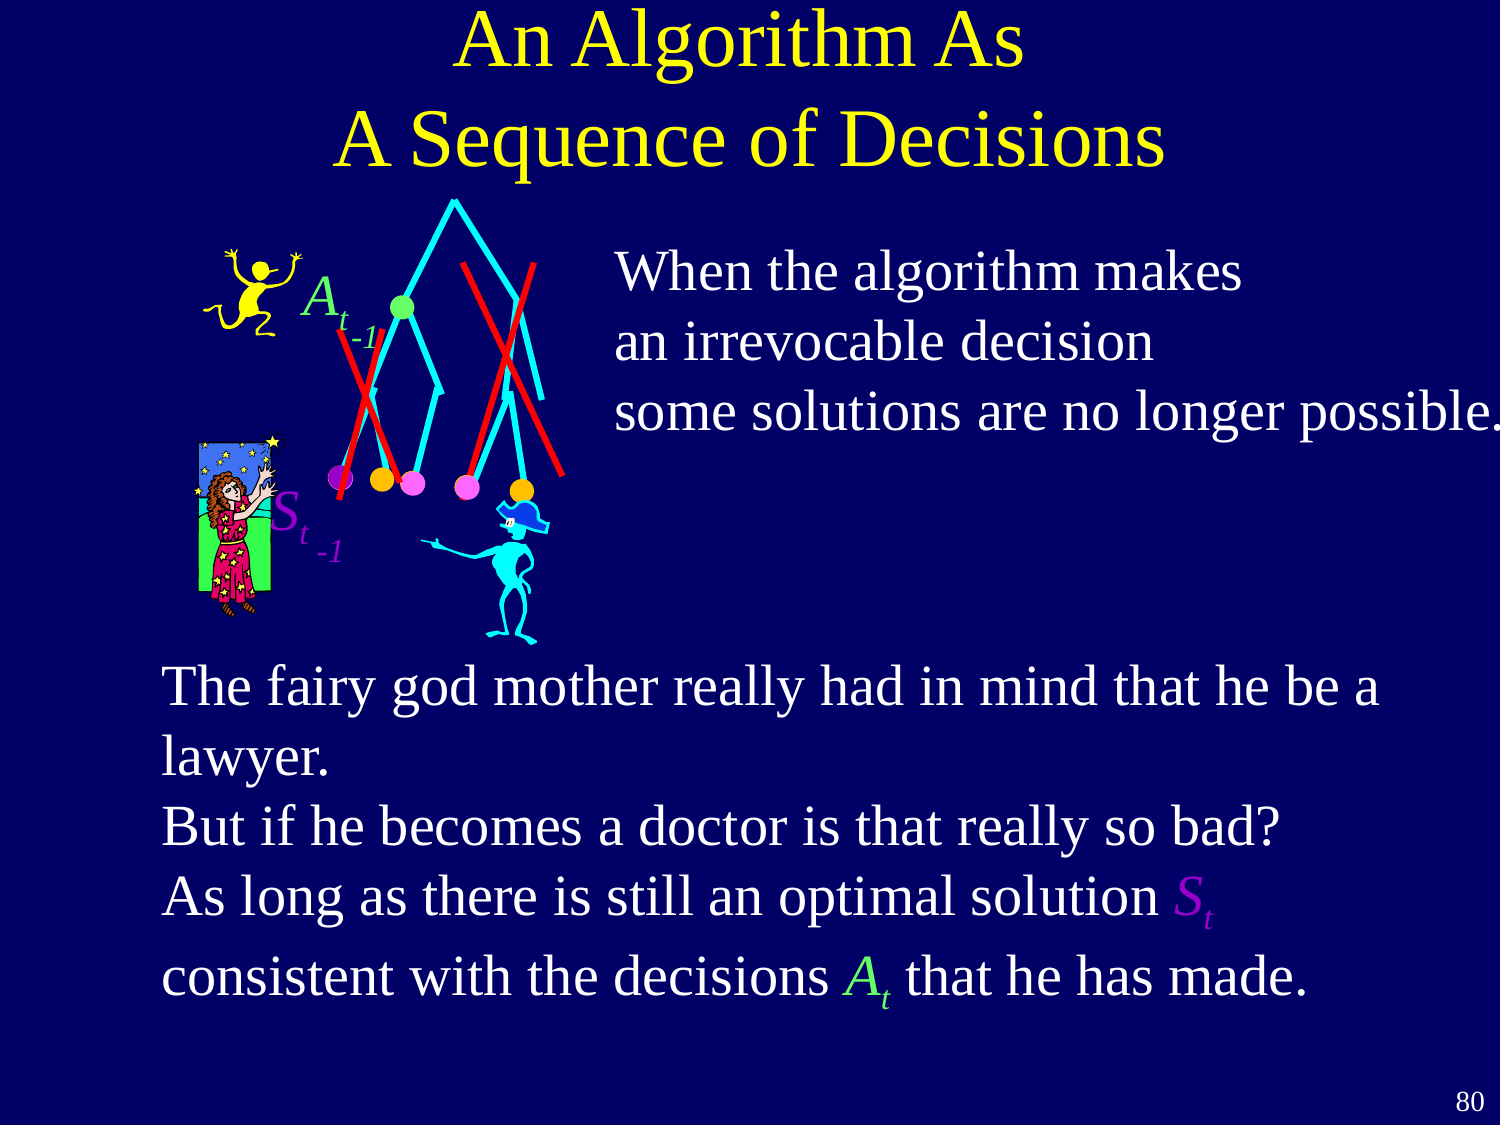

# An Algorithm As A Sequence of Decisions

When the algorithm makes
an irrevocable decision
some solutions are no longer possible.

At

-1

St

-1

The fairy god mother really had in mind that he be a lawyer.
But if he becomes a doctor is that really so bad?
As long as there is still an optimal solution St consistent with the decisions At that he has made.